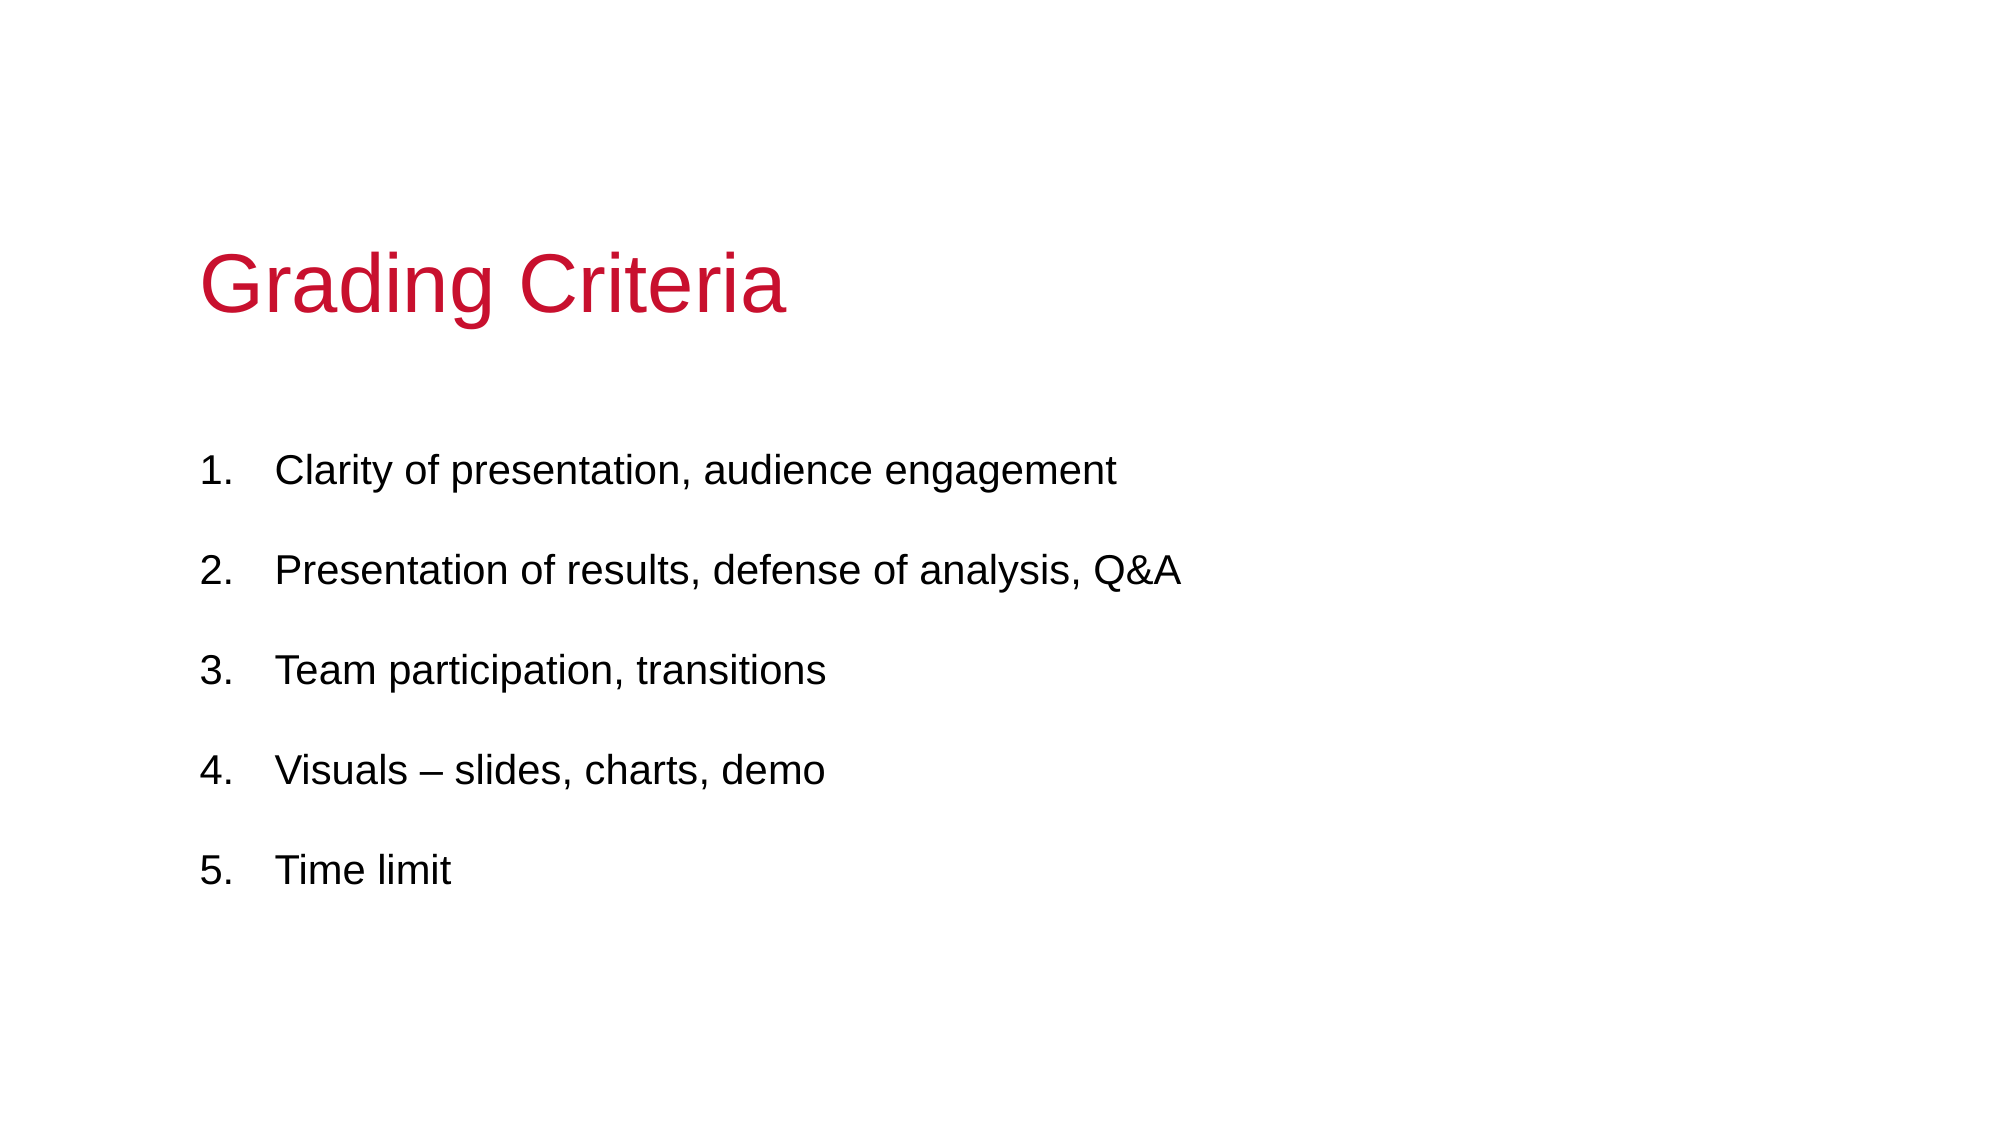

Grading Criteria
Clarity of presentation, audience engagement

Presentation of results, defense of analysis, Q&A

Team participation, transitions

Visuals – slides, charts, demo

Time limit